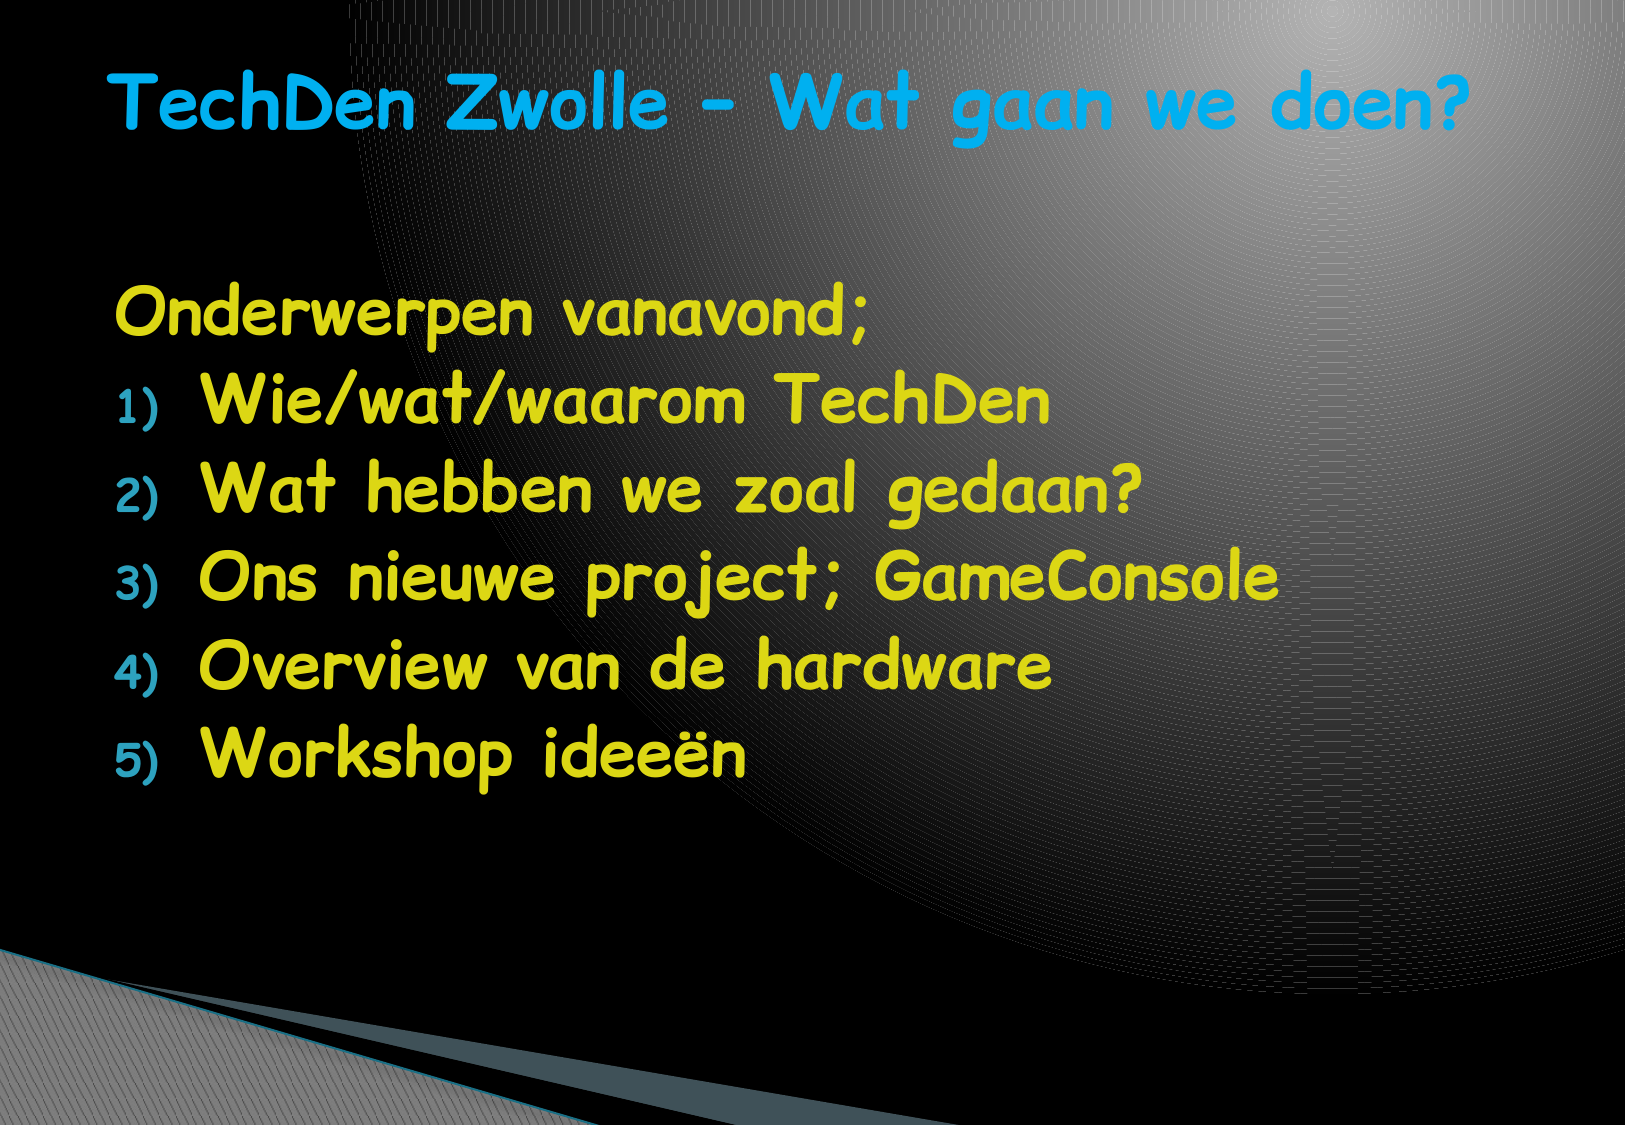

# TechDen Zwolle – Wat gaan we doen?

Onderwerpen vanavond;
Wie/wat/waarom TechDen
Wat hebben we zoal gedaan?
Ons nieuwe project; GameConsole
Overview van de hardware
Workshop ideeën